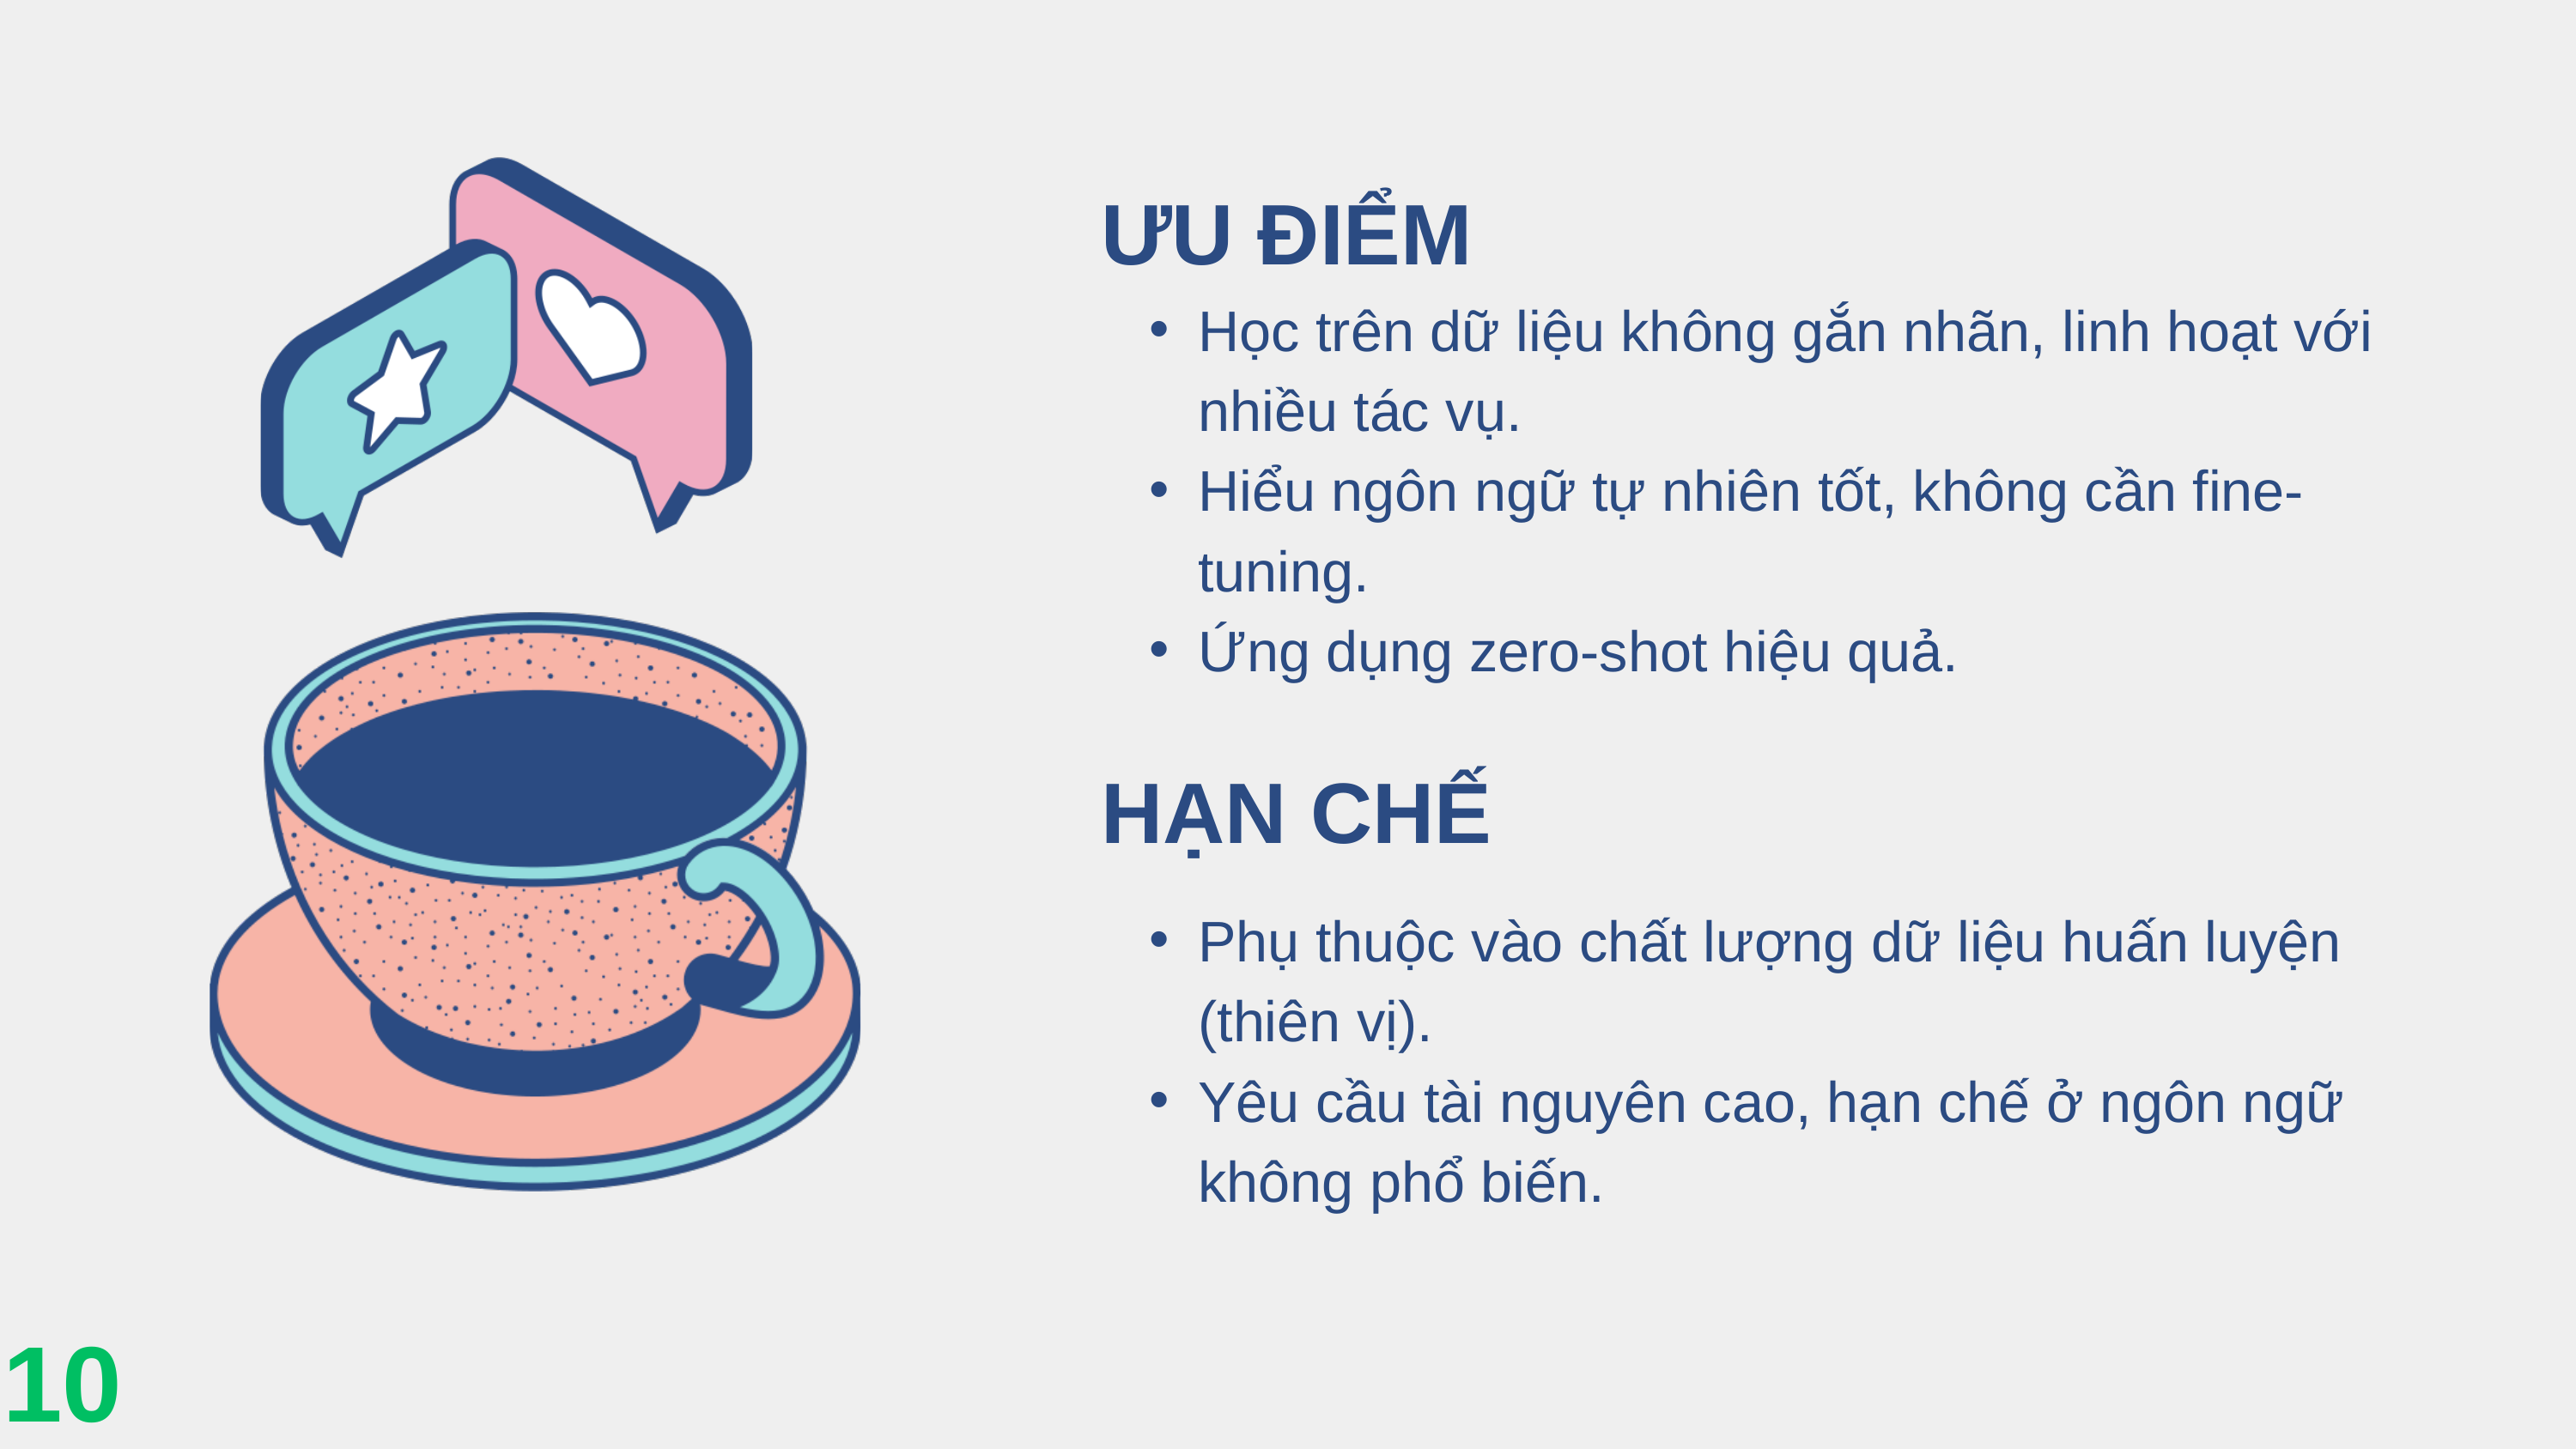

ƯU ĐIỂM
Học trên dữ liệu không gắn nhãn, linh hoạt với nhiều tác vụ.
Hiểu ngôn ngữ tự nhiên tốt, không cần fine-tuning.
Ứng dụng zero-shot hiệu quả.

HẠN CHẾ
Phụ thuộc vào chất lượng dữ liệu huấn luyện (thiên vị).
Yêu cầu tài nguyên cao, hạn chế ở ngôn ngữ không phổ biến.
10